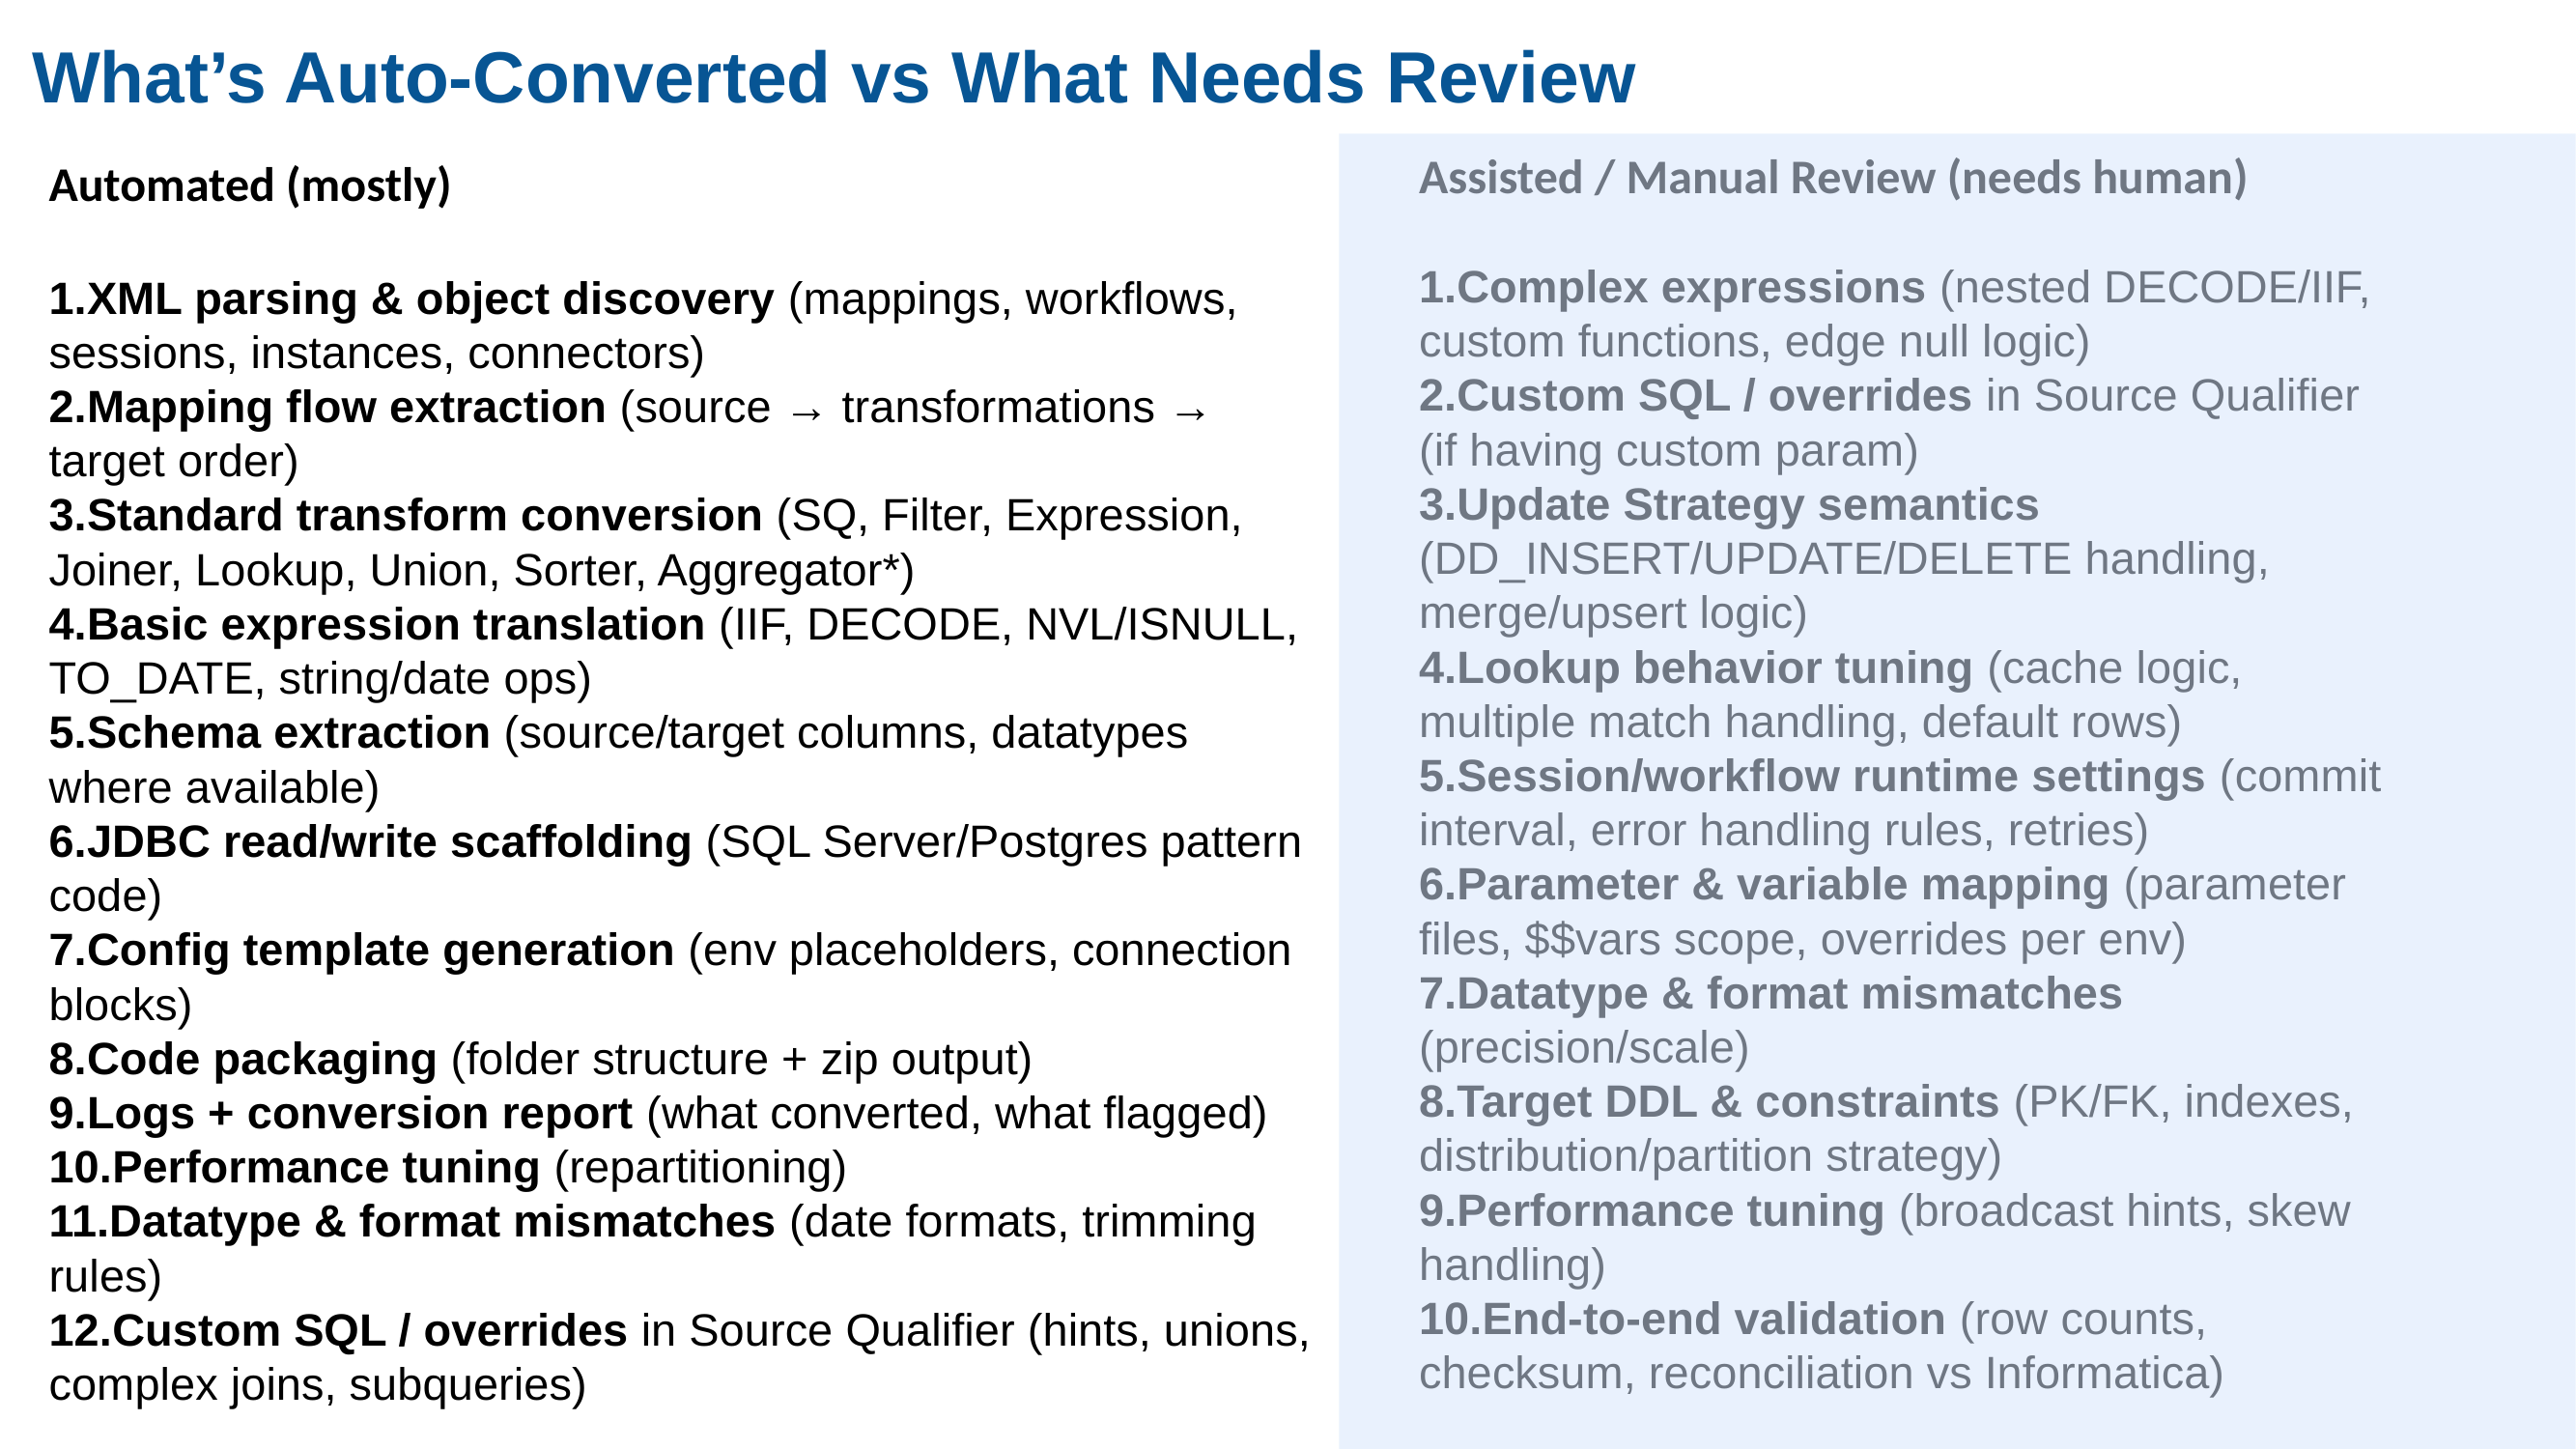

What’s Auto-Converted vs What Needs Review

Assisted / Manual Review (needs human)

Complex expressions (nested DECODE/IIF, custom functions, edge null logic)
Custom SQL / overrides in Source Qualifier (if having custom param)
Update Strategy semantics (DD_INSERT/UPDATE/DELETE handling, merge/upsert logic)
Lookup behavior tuning (cache logic, multiple match handling, default rows)
Session/workflow runtime settings (commit interval, error handling rules, retries)
Parameter & variable mapping (parameter files, $$vars scope, overrides per env)
Datatype & format mismatches (precision/scale)
Target DDL & constraints (PK/FK, indexes, distribution/partition strategy)
Performance tuning (broadcast hints, skew handling)
End-to-end validation (row counts, checksum, reconciliation vs Informatica)

Automated (mostly)

XML parsing & object discovery (mappings, workflows, sessions, instances, connectors)
Mapping flow extraction (source → transformations → target order)
Standard transform conversion (SQ, Filter, Expression, Joiner, Lookup, Union, Sorter, Aggregator*)
Basic expression translation (IIF, DECODE, NVL/ISNULL, TO_DATE, string/date ops)
Schema extraction (source/target columns, datatypes where available)
JDBC read/write scaffolding (SQL Server/Postgres pattern code)
Config template generation (env placeholders, connection blocks)
Code packaging (folder structure + zip output)
Logs + conversion report (what converted, what flagged)
Performance tuning (repartitioning)
Datatype & format mismatches (date formats, trimming rules)
Custom SQL / overrides in Source Qualifier (hints, unions, complex joins, subqueries)